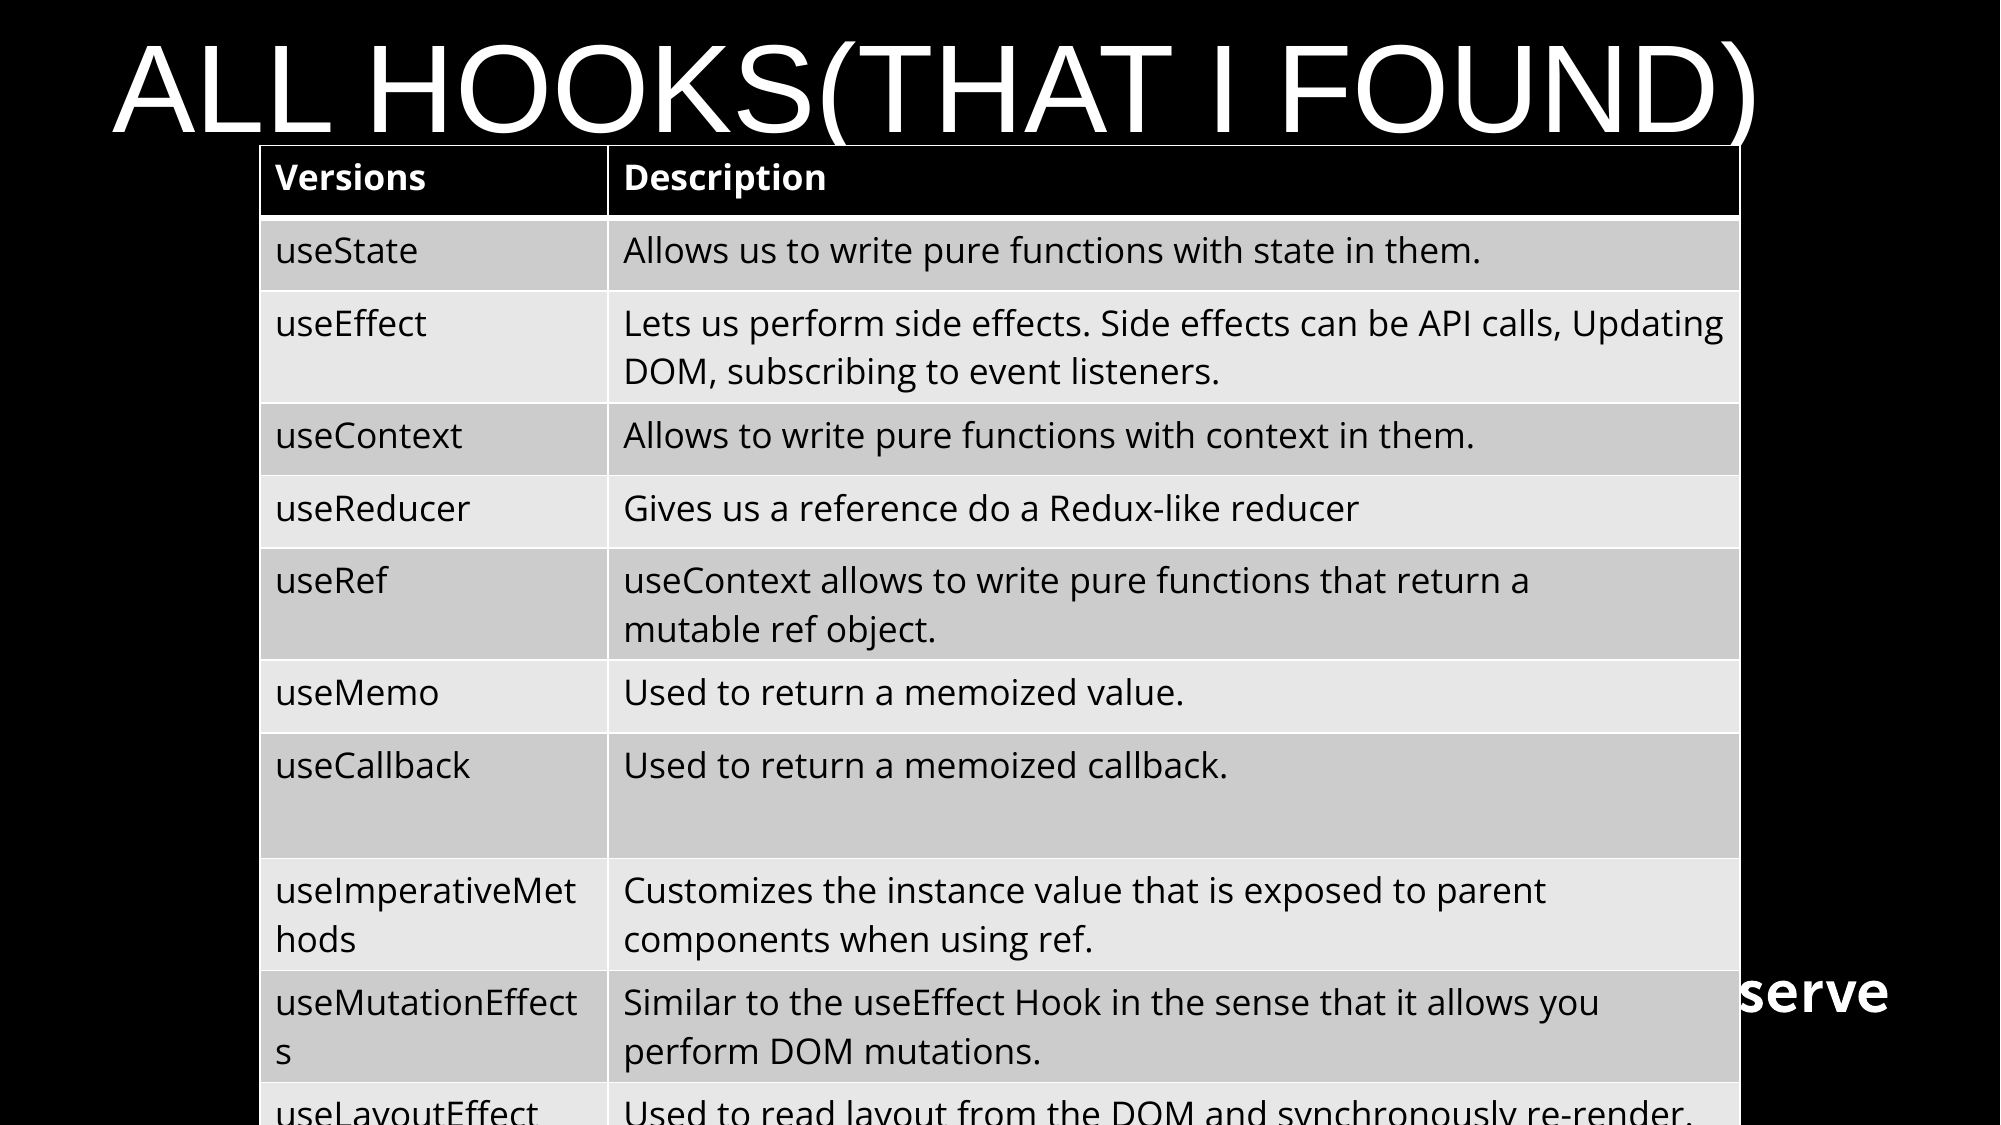

# ALL HOOKS(THAT I FOUND)
| Versions | Description |
| --- | --- |
| useState | Allows us to write pure functions with state in them. |
| useEffect | Lets us perform side effects. Side effects can be API calls, Updating DOM, subscribing to event listeners. |
| useContext | Allows to write pure functions with context in them. |
| useReducer | Gives us a reference do a Redux-like reducer |
| useRef | useContext allows to write pure functions that return a mutable ref object. |
| useMemo | Used to return a memoized value. |
| useCallback | Used to return a memoized callback. |
| useImperativeMethods | Customizes the instance value that is exposed to parent components when using ref. |
| useMutationEffects | Similar to the useEffect Hook in the sense that it allows you perform DOM mutations. |
| useLayoutEffect | Used to read layout from the DOM and synchronously re-render. |